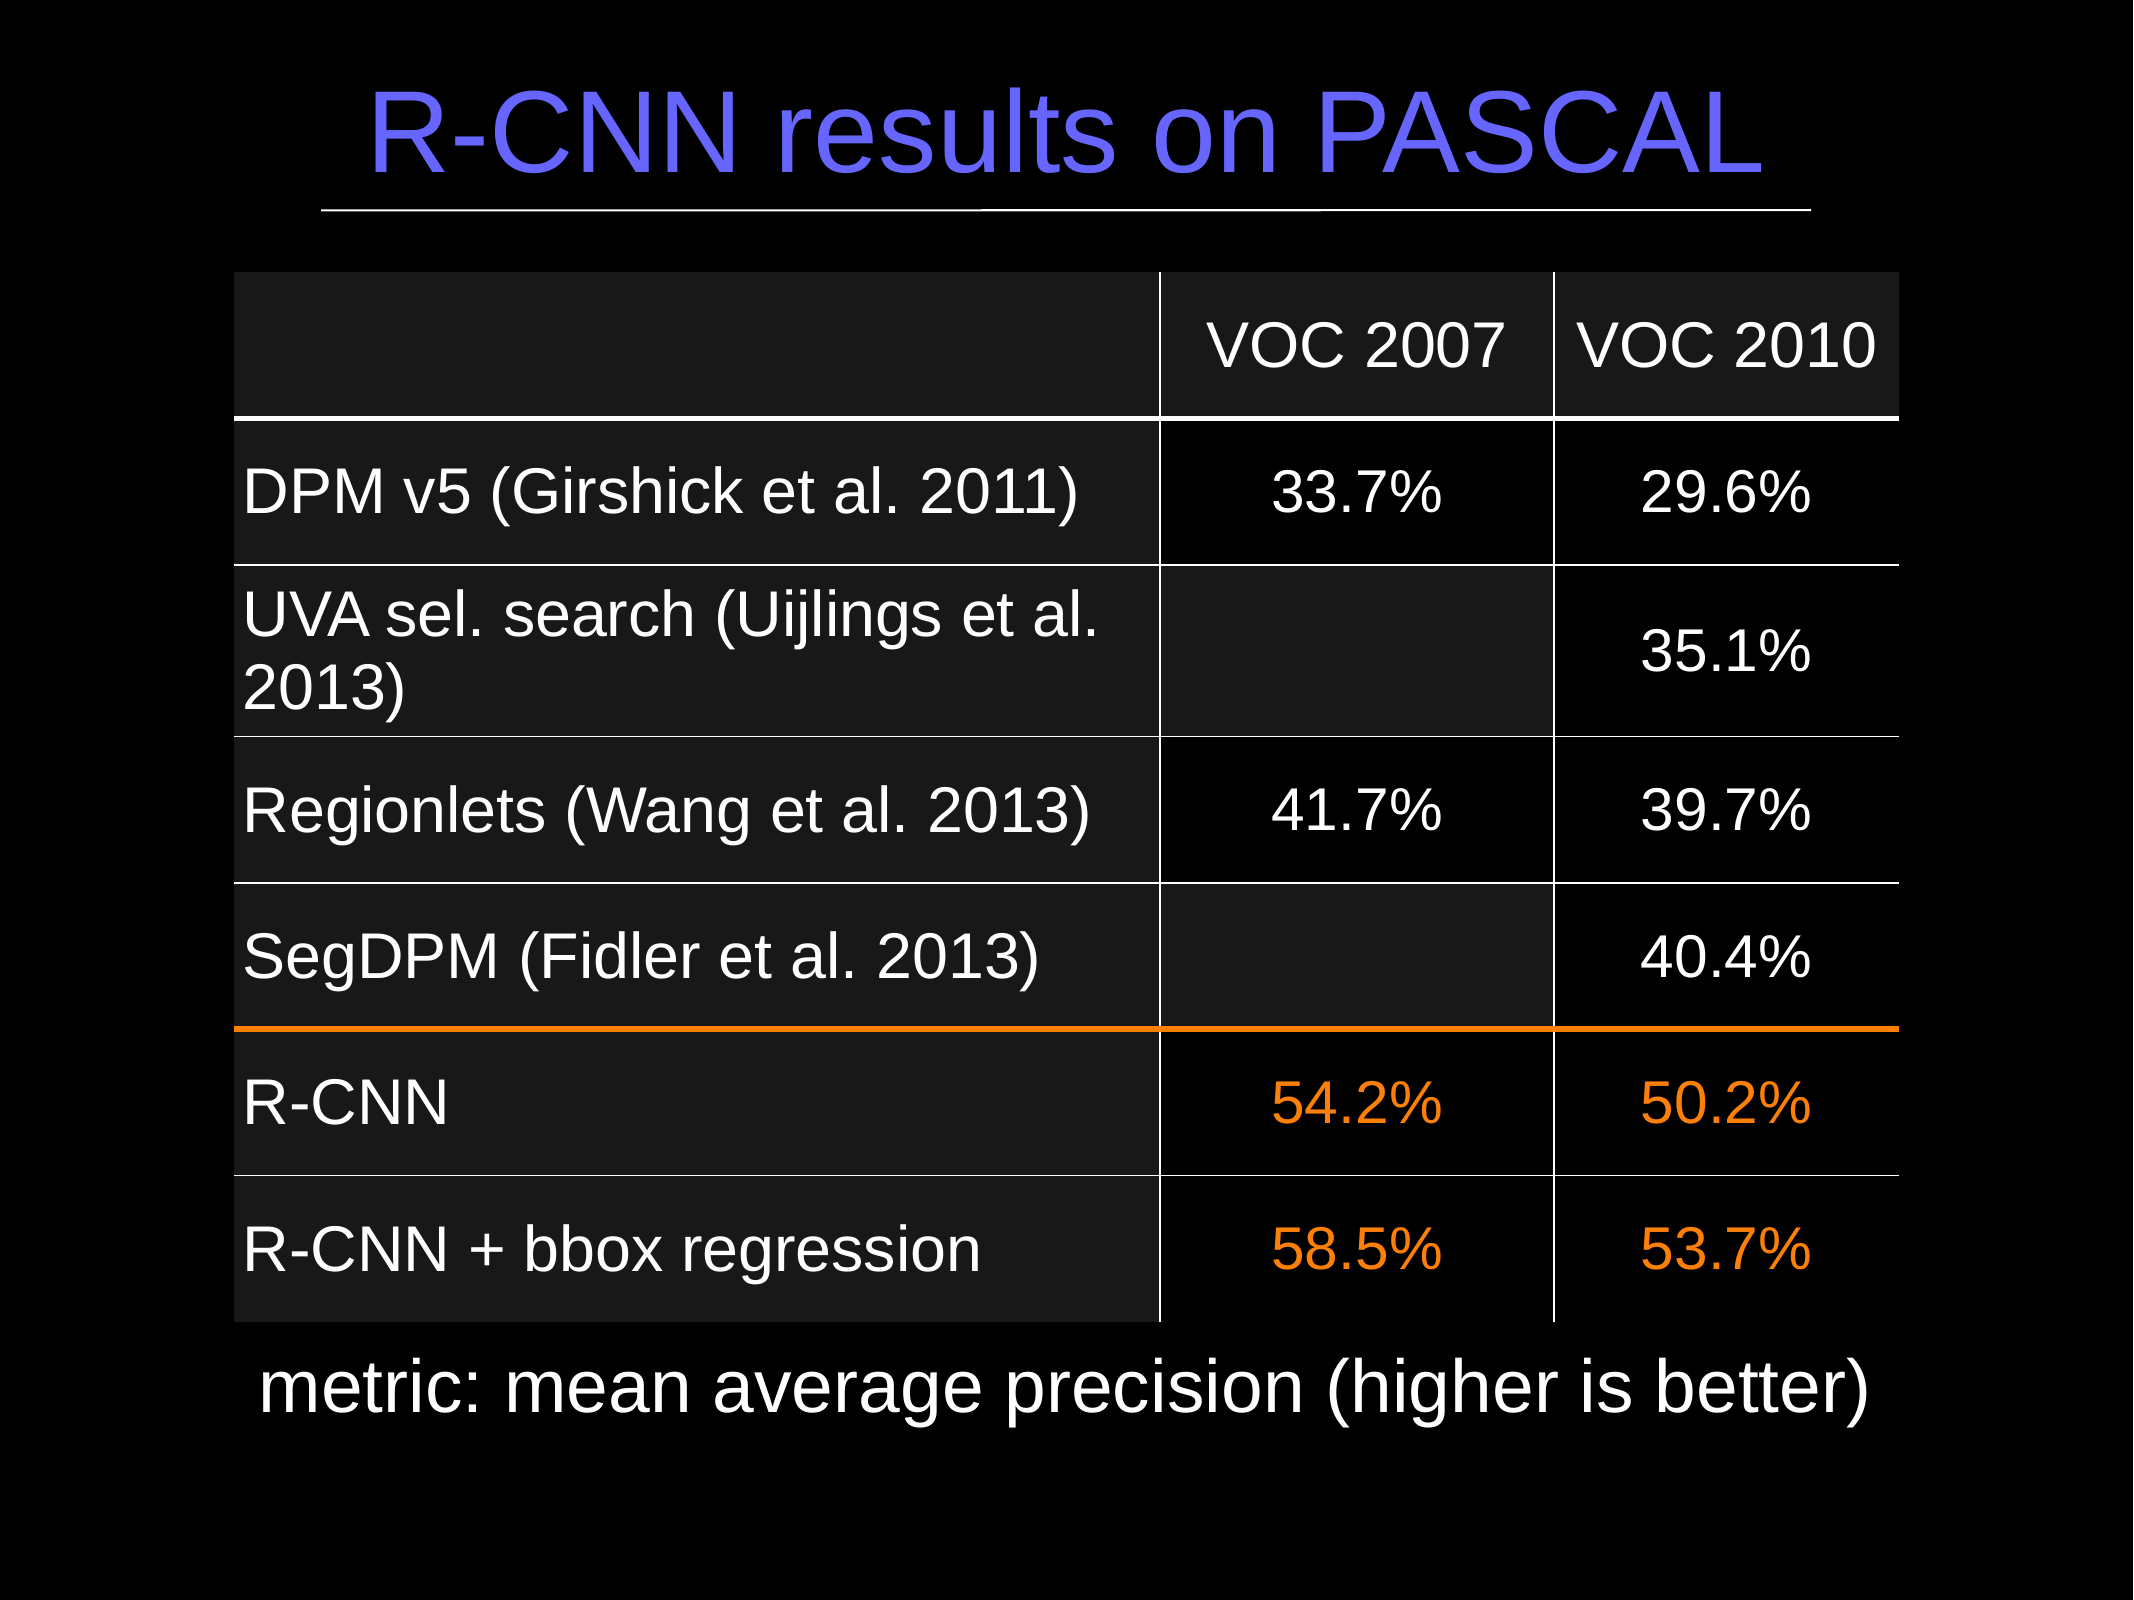

R-CNN results on PASCAL
|  | VOC 2007 | VOC 2010 |
| --- | --- | --- |
| DPM v5 (Girshick et al. 2011) | 33.7% | 29.6% |
| UVA sel. search (Uijlings et al. 2013) |  | 35.1% |
| Regionlets (Wang et al. 2013) | 41.7% | 39.7% |
| SegDPM (Fidler et al. 2013) |  | 40.4% |
| R-CNN | 54.2% | 50.2% |
| R-CNN + bbox regression | 58.5% | 53.7% |
metric: mean average precision (higher is better)